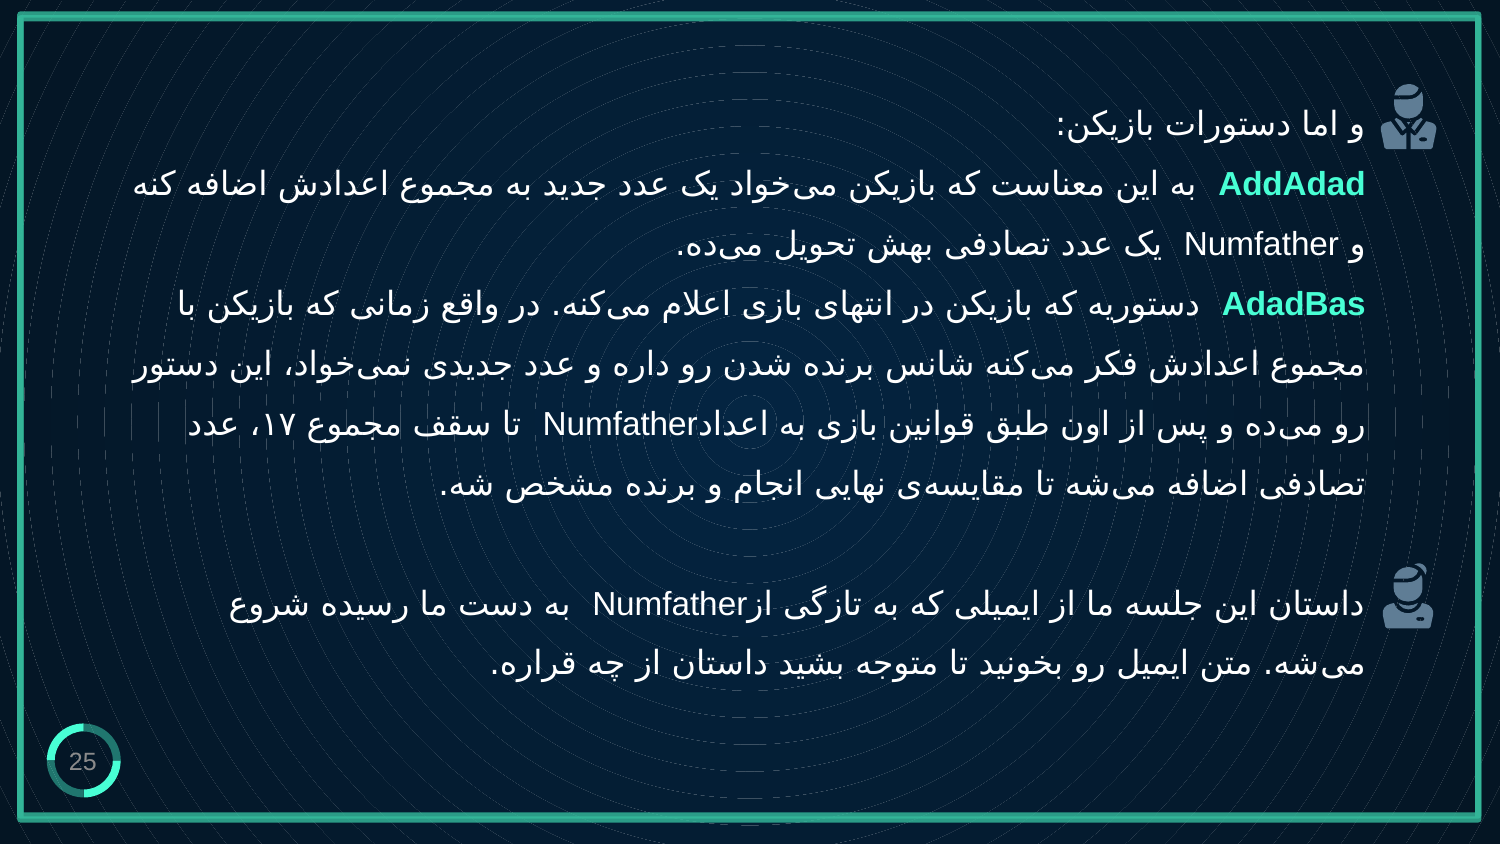

# و اما دستورات بازیکن: AddAdad  به این معناست که بازیکن می‌خواد یک عدد جدید به مجموع اعدادش اضافه کنه و Numfather  یک عدد تصادفی بهش تحویل می‌ده. AdadBas  دستوریه که بازیکن در انتهای بازی اعلام می‌کنه. در واقع زمانی که بازیکن با مجموع اعدادش فکر می‌کنه شانس برنده شدن رو داره و عدد جدیدی نمی‌خواد، این دستور رو می‌ده و پس از اون طبق قوانین بازی به اعدادNumfather  تا سقف مجموع ۱۷، عدد تصادفی اضافه می‌شه تا مقایسه‌ی نهایی انجام و برنده مشخص شه. داستان این جلسه ما از ایمیلی که به تازگی ازNumfather  به دست ما رسیده شروع می‌شه. متن ایمیل رو بخونید تا متوجه بشید داستان از چه قراره.

25